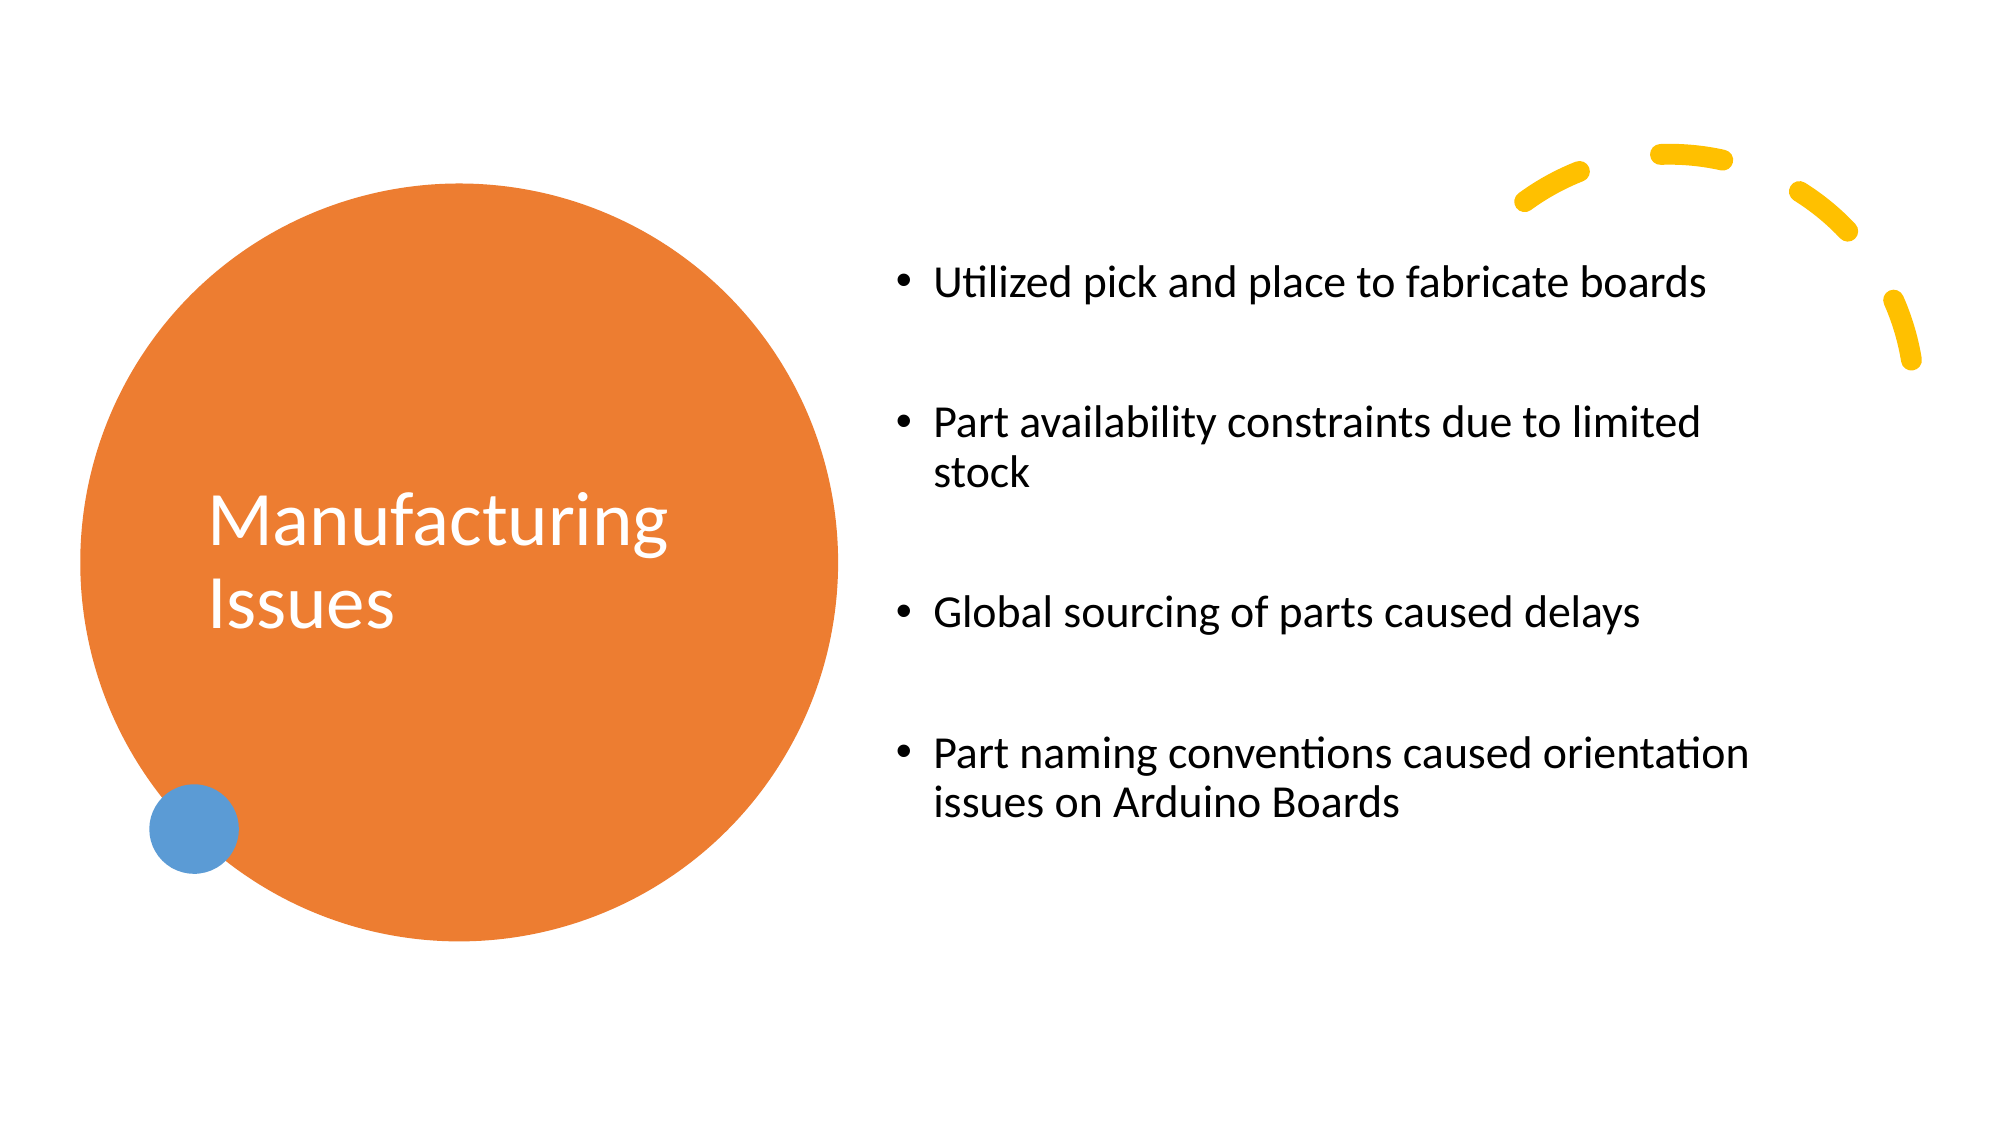

# Manufacturing Issues
Utilized pick and place to fabricate boards

Part availability constraints due to limited stock

Global sourcing of parts caused delays

Part naming conventions caused orientation issues on Arduino Boards